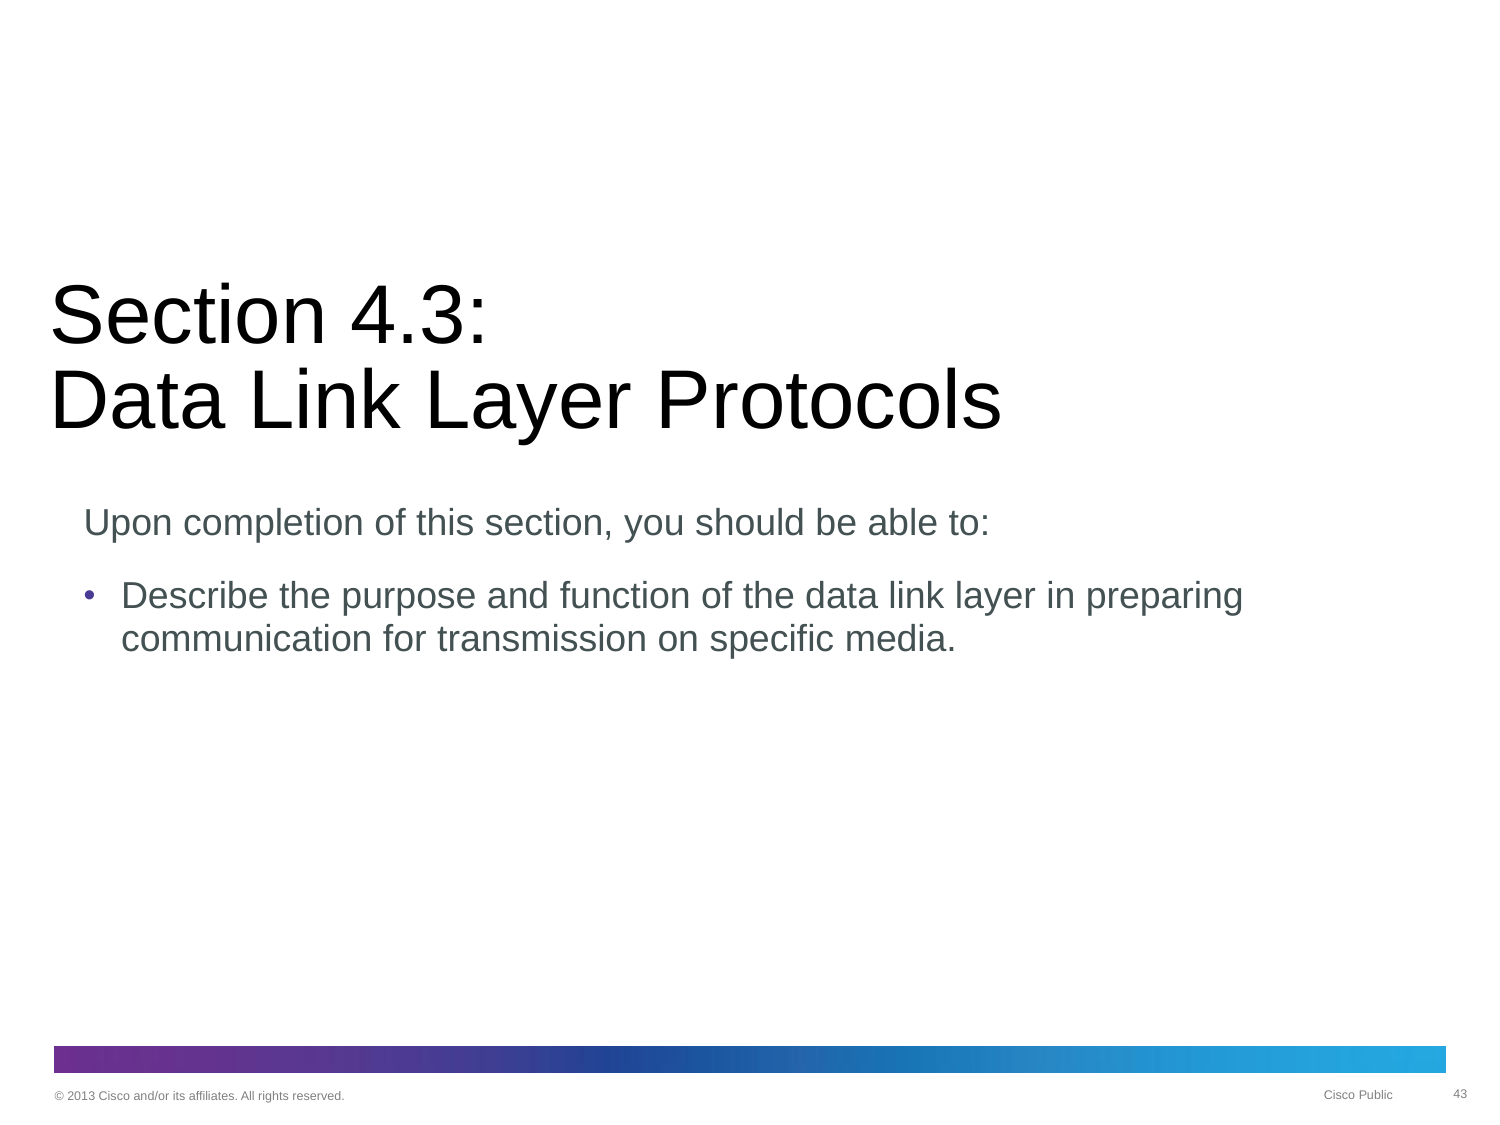

# Section 4.3: Data Link Layer Protocols
Upon completion of this section, you should be able to:
Describe the purpose and function of the data link layer in preparing communication for transmission on specific media.